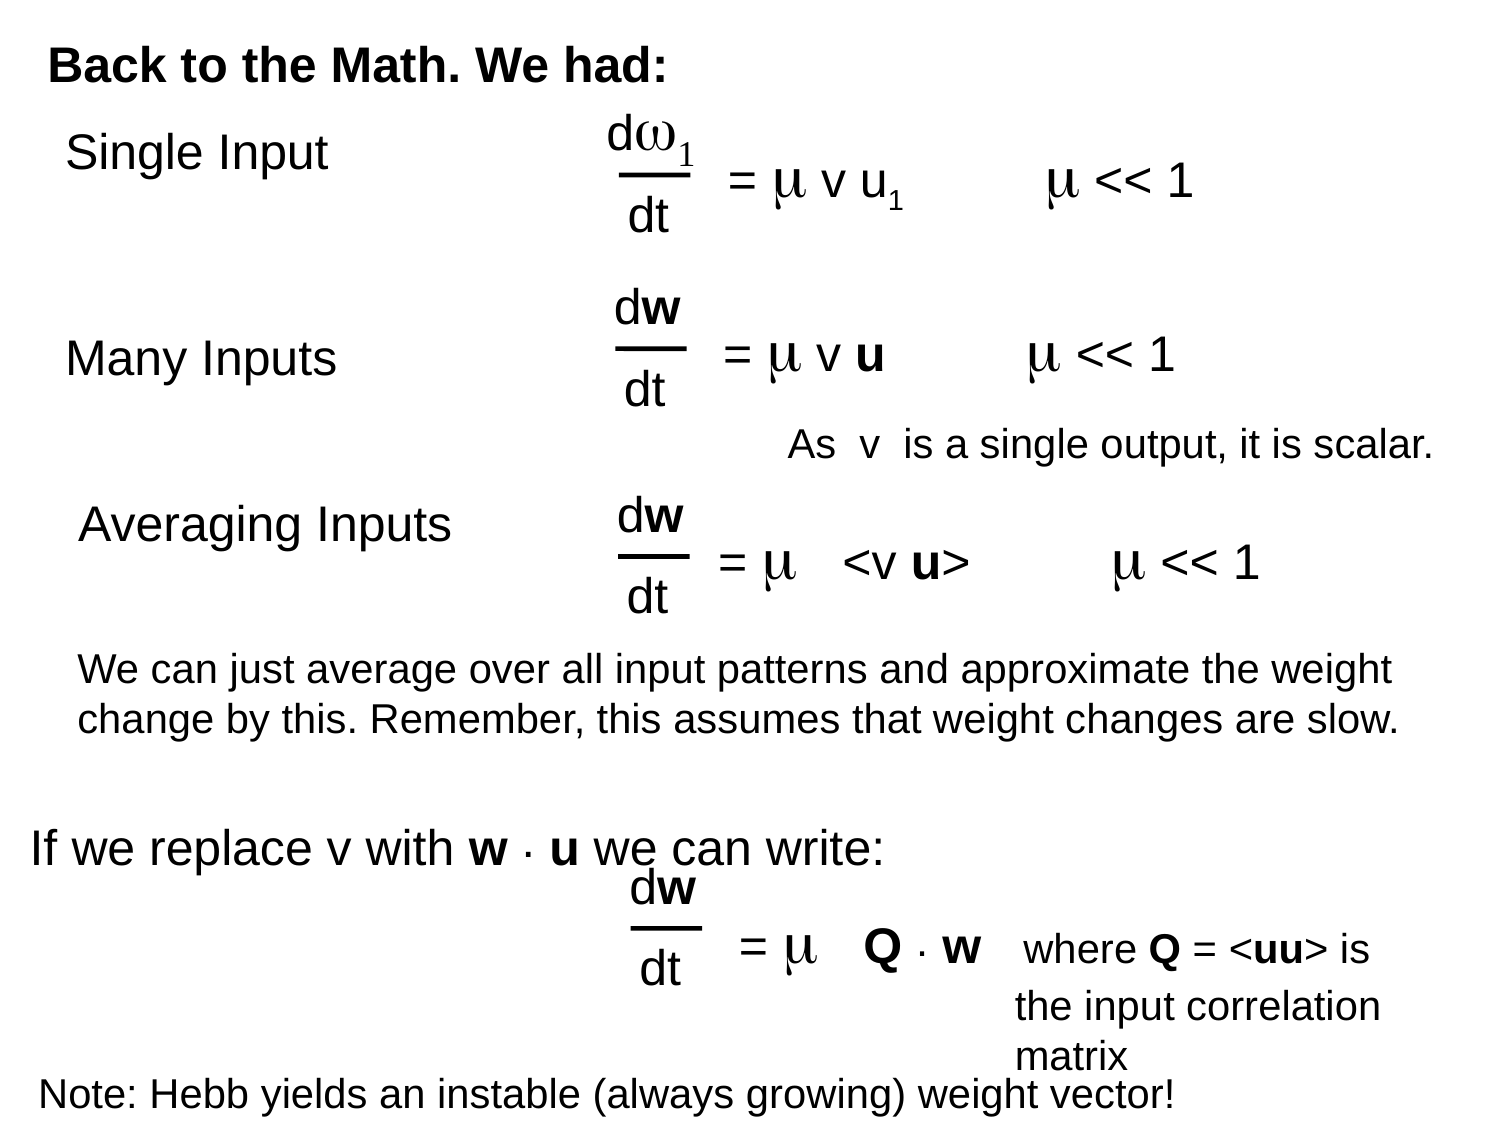

Back to the Math. We had:
dω1
Single Input
= μ v u1          μ << 1
dt

dw
= μ v u          μ << 1
Many Inputs
dt

As  v  is a single output, it is scalar.
dw
Averaging Inputs
= μ  <v u>          μ << 1
dt

We can just average over all input patterns and approximate the weight change by this. Remember, this assumes that weight changes are slow.
 If we replace v with w . u we can write:
dw
= μ  Q . w   where Q = <uu> is
                        the input correlation
                        matrix
dt

Note: Hebb yields an instable (always growing) weight vector!